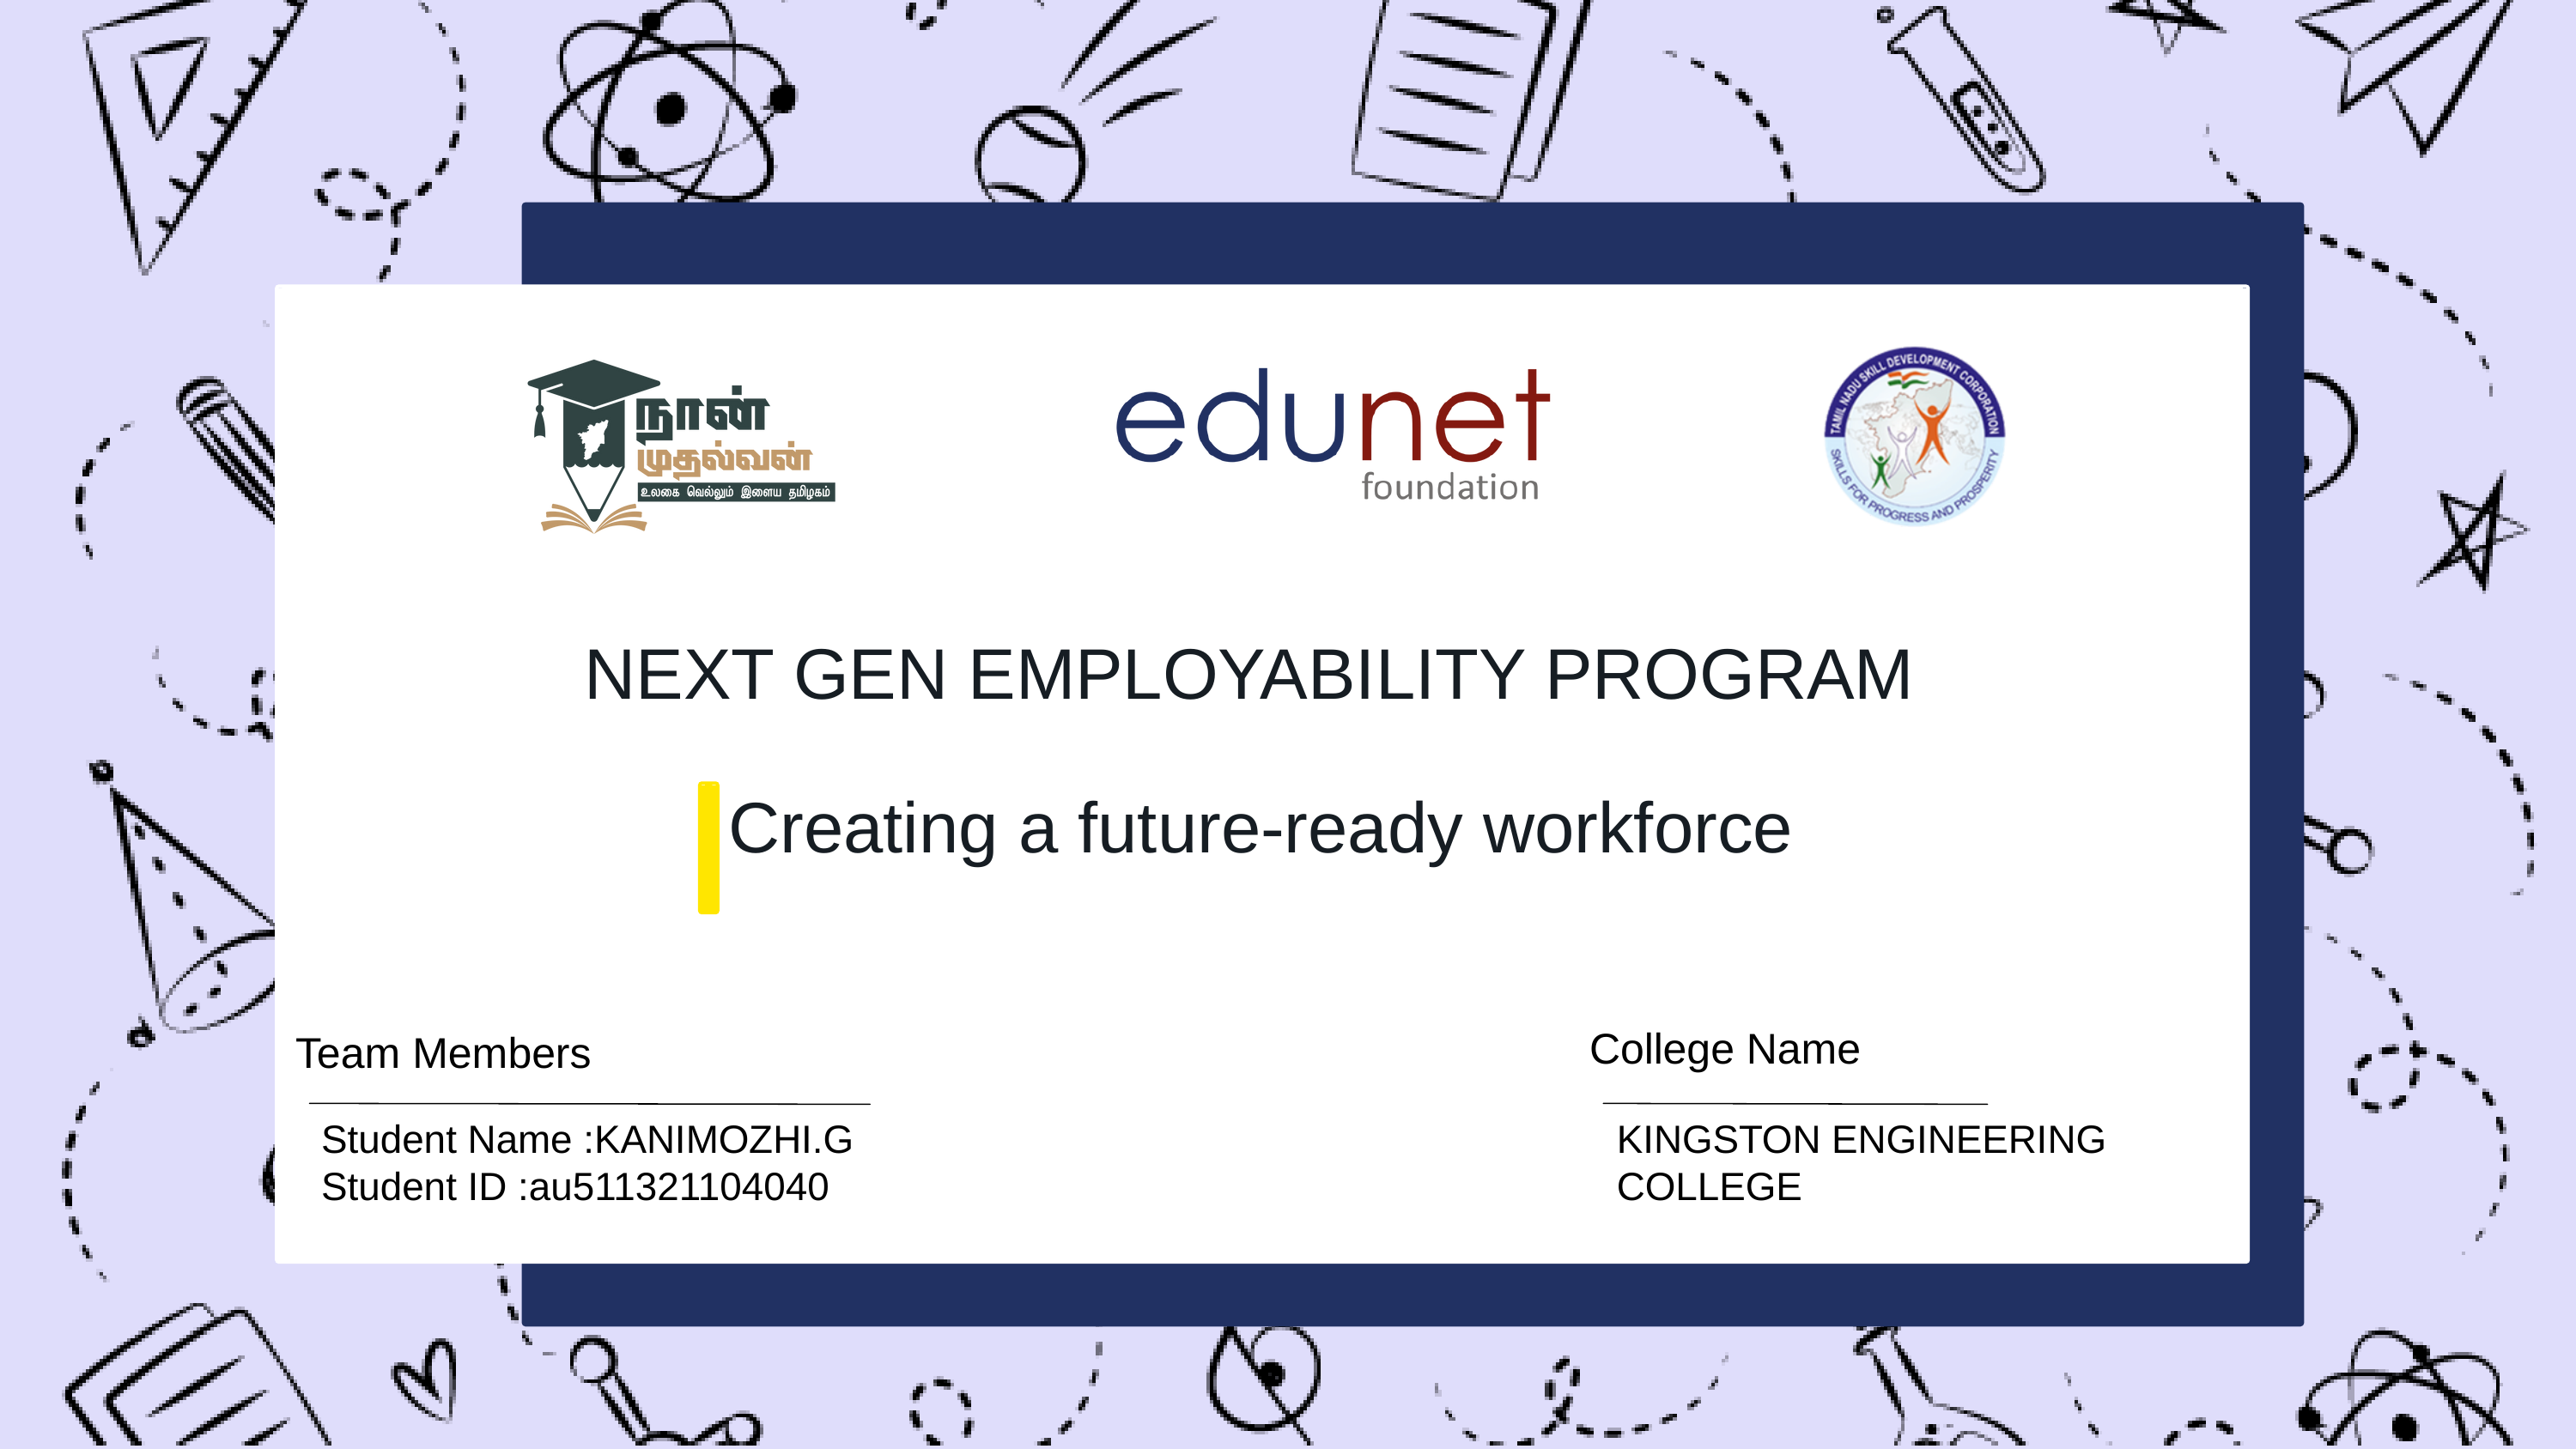

Next Gen Employability Program

NEXT GEN EMPLOYABILITY PROGRAM

Creating a future-ready workforce
College Name
Team Members

Student Name :KANIMOZHI.G
Student ID :au511321104040
KINGSTON ENGINEERING COLLEGE